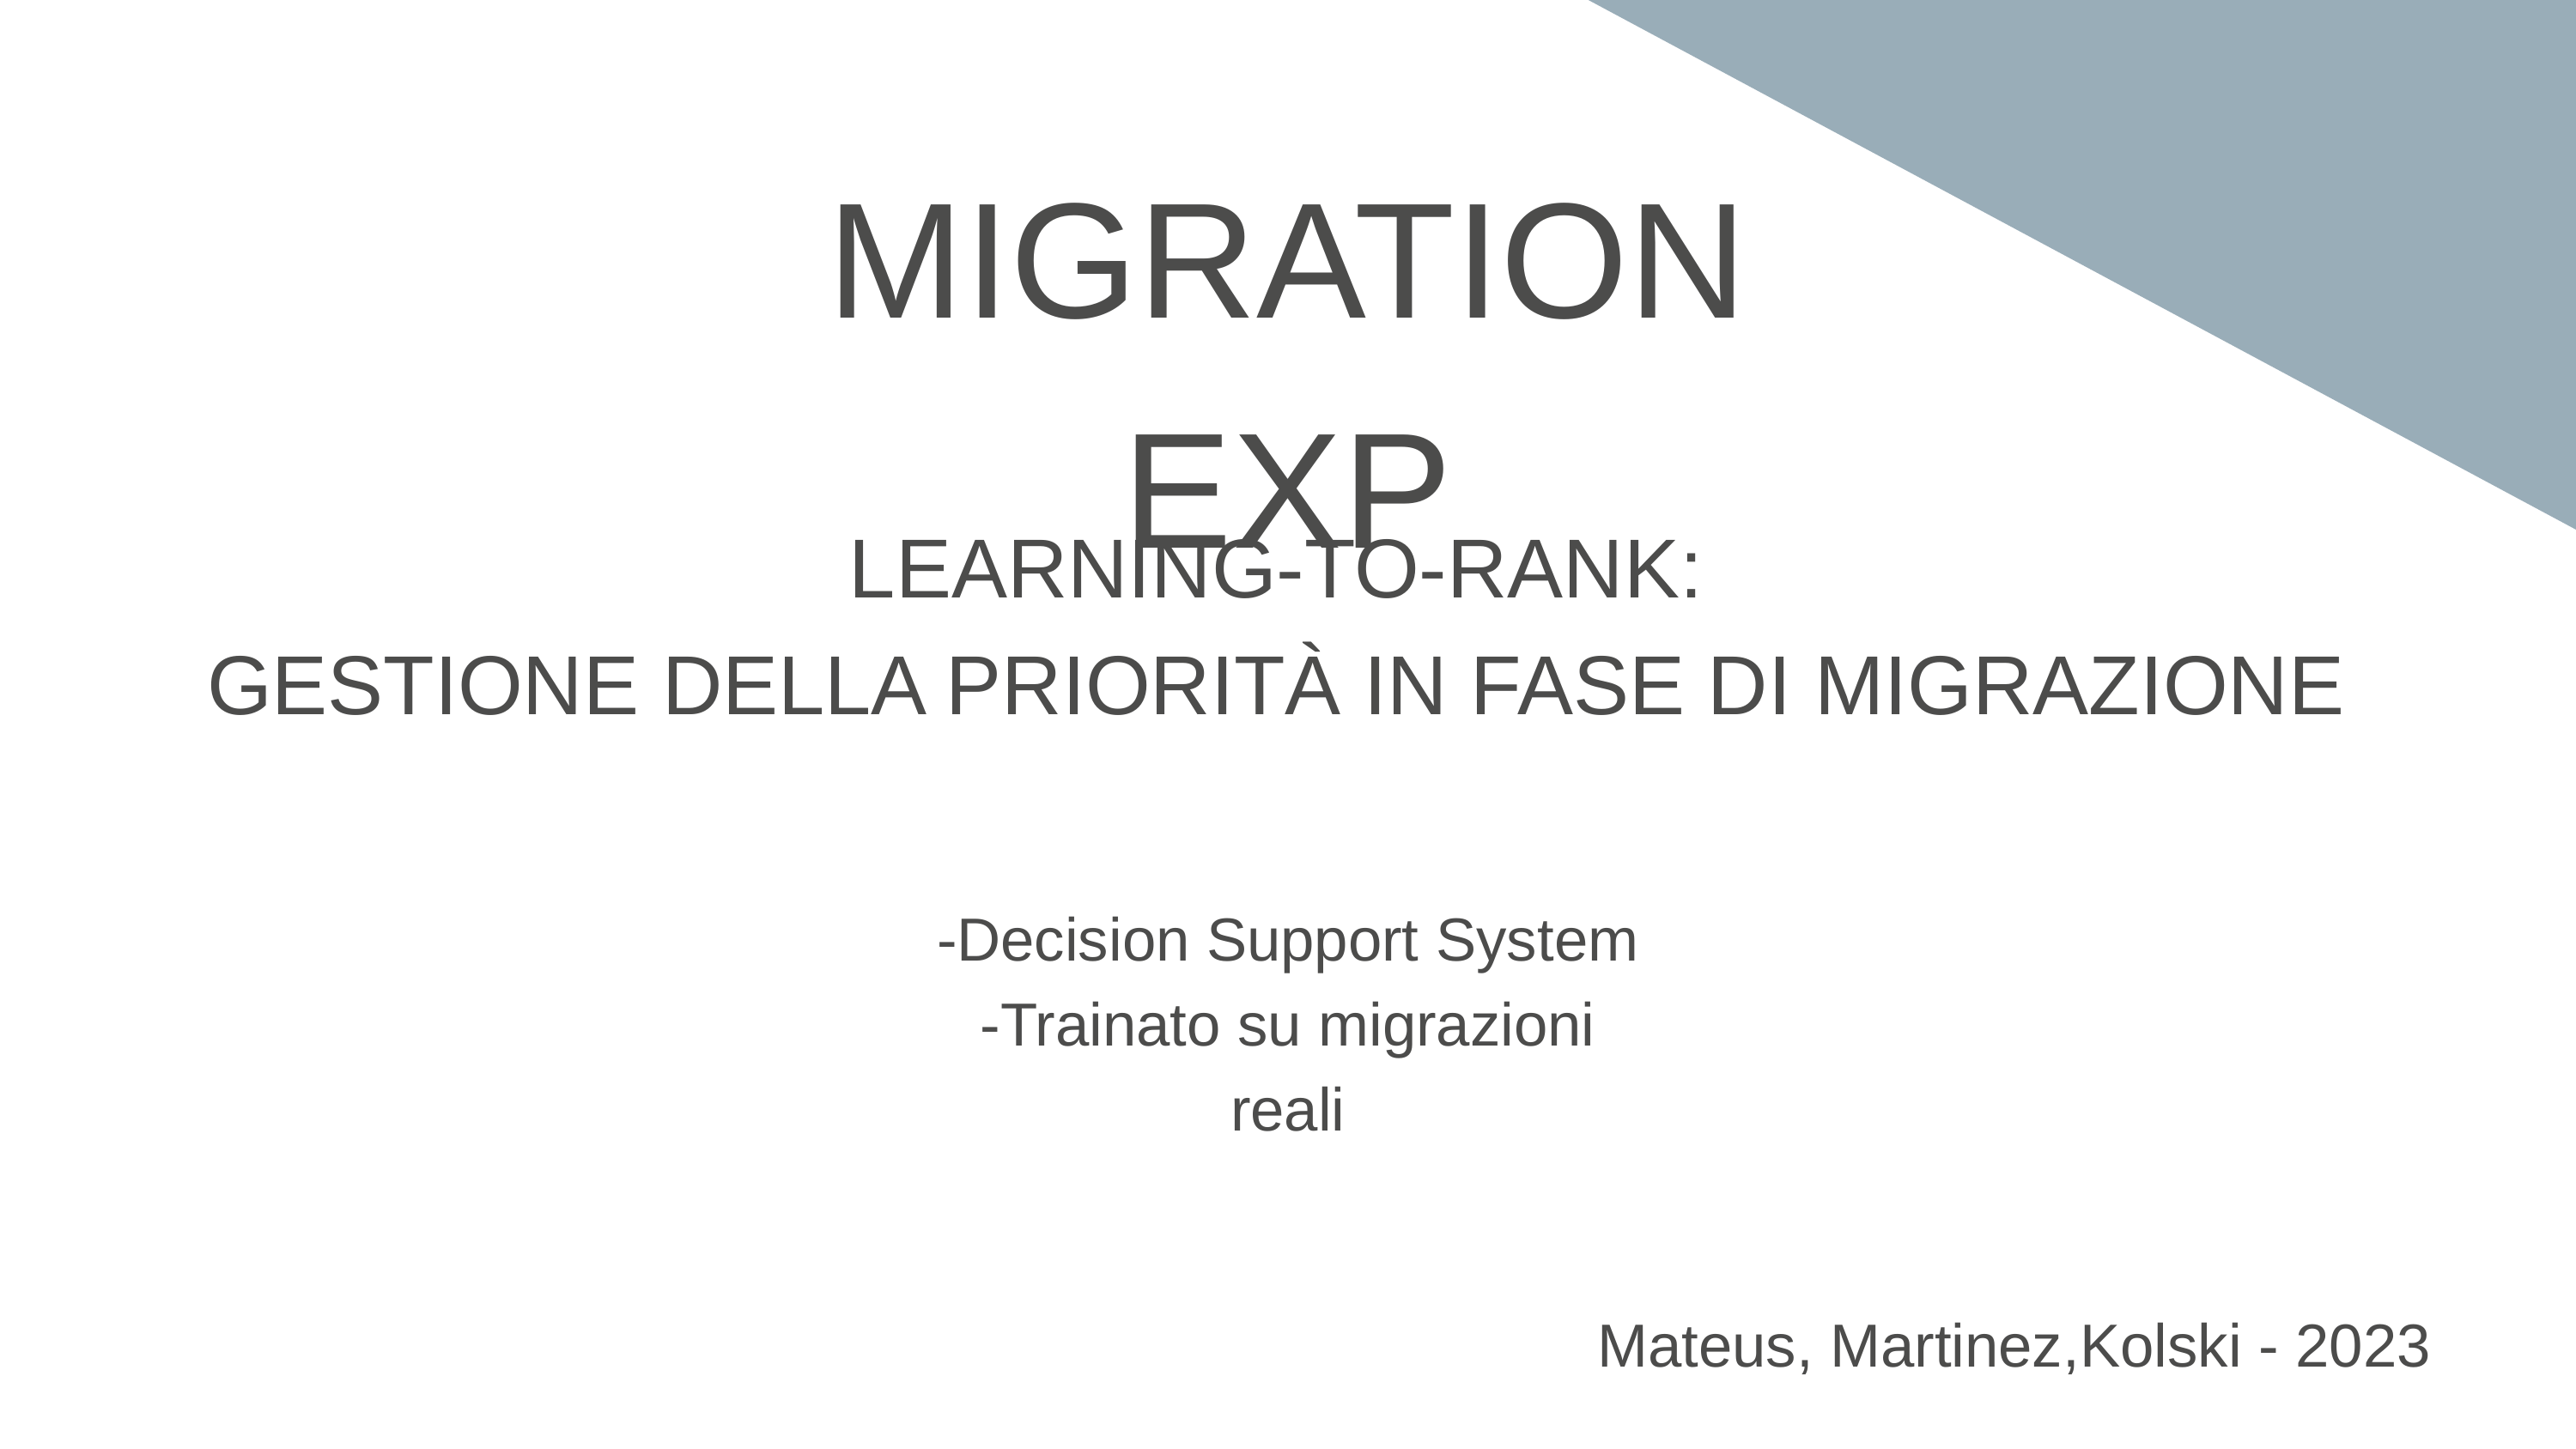

MIGRATION EXP
LEARNING-TO-RANK:
GESTIONE DELLA PRIORITÀ IN FASE DI MIGRAZIONE
-Decision Support System
-Trainato su migrazioni reali
Mateus, Martinez,Kolski - 2023